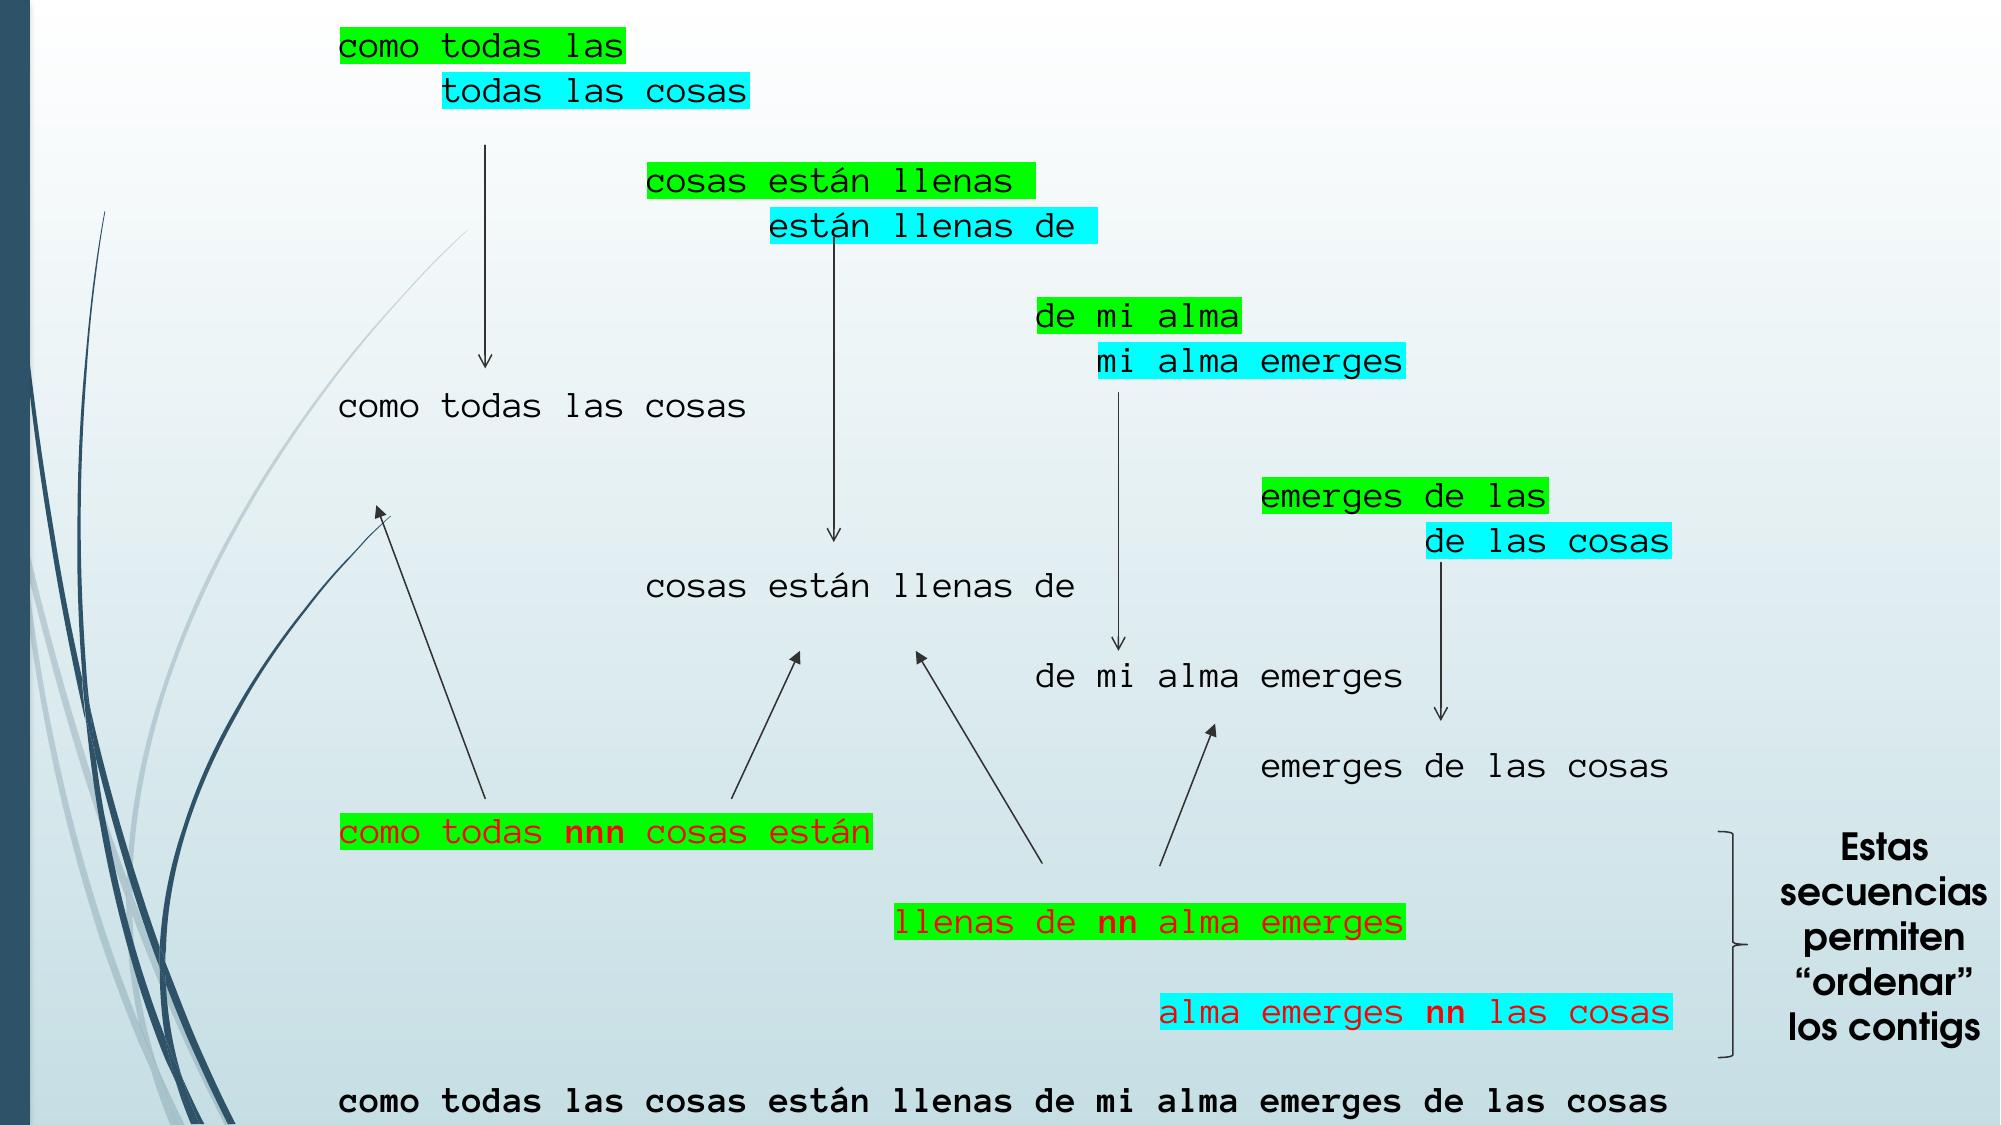

como todas las
     todas las cosas

               cosas están llenas
                     están llenas de

                                  de mi alma
                                     mi alma emerges
como todas las cosas
                                             emerges de las
                                                     de las cosas
               cosas están llenas de

                                  de mi alma emerges

                                             emerges de las cosas

como todas nnn cosas están

                           llenas de nn alma emerges

                                        alma emerges nn las cosas
Estas secuencias permiten “ordenar” los contigs

como todas las cosas están llenas de mi alma emerges de las cosas